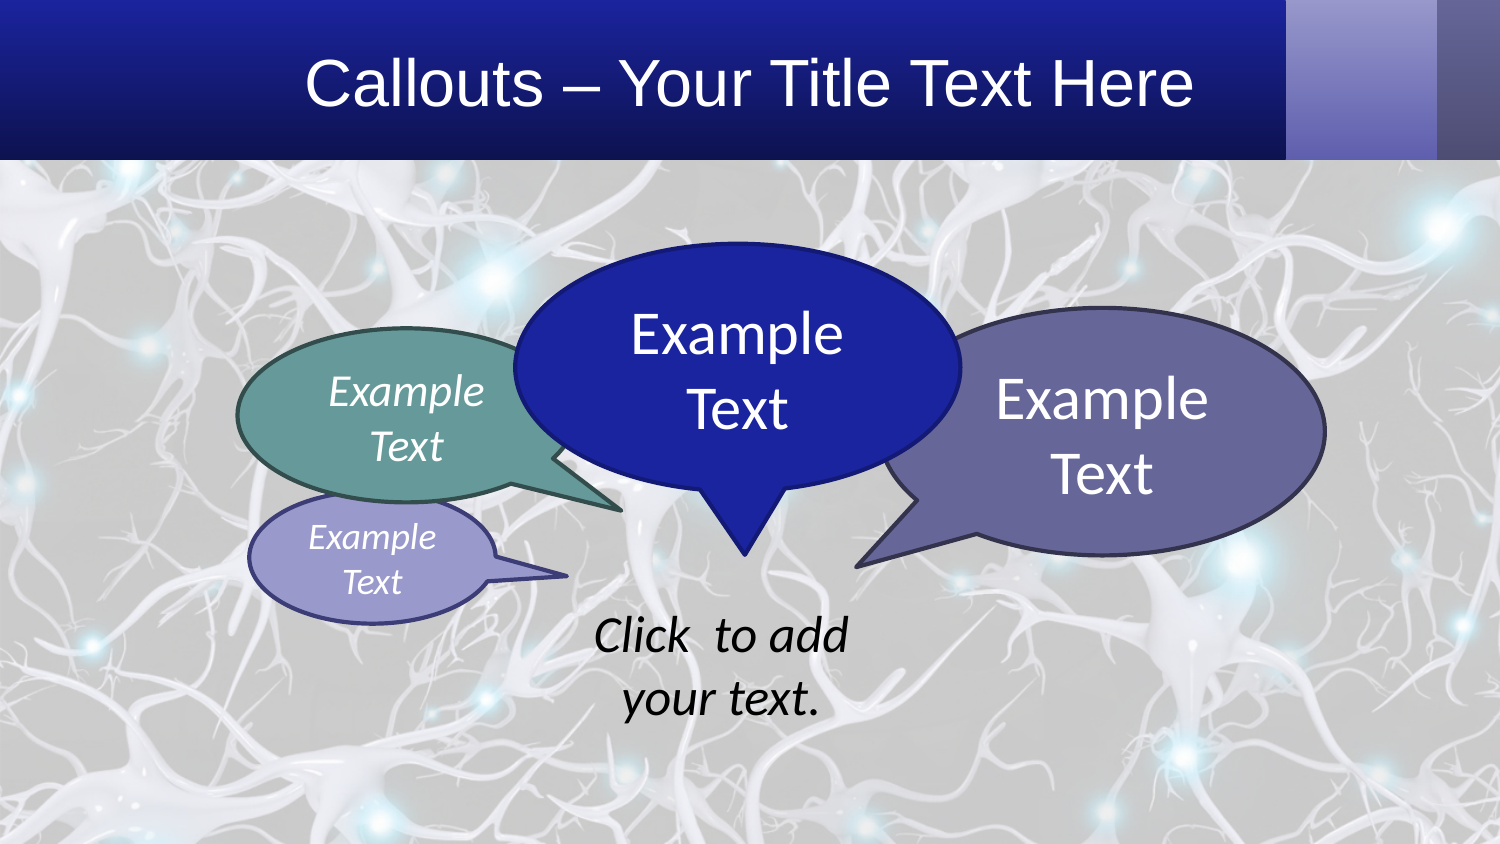

# Callouts – Your Title Text Here
Example Text
Example Text
Example Text
Example Text
Click  to add your text.